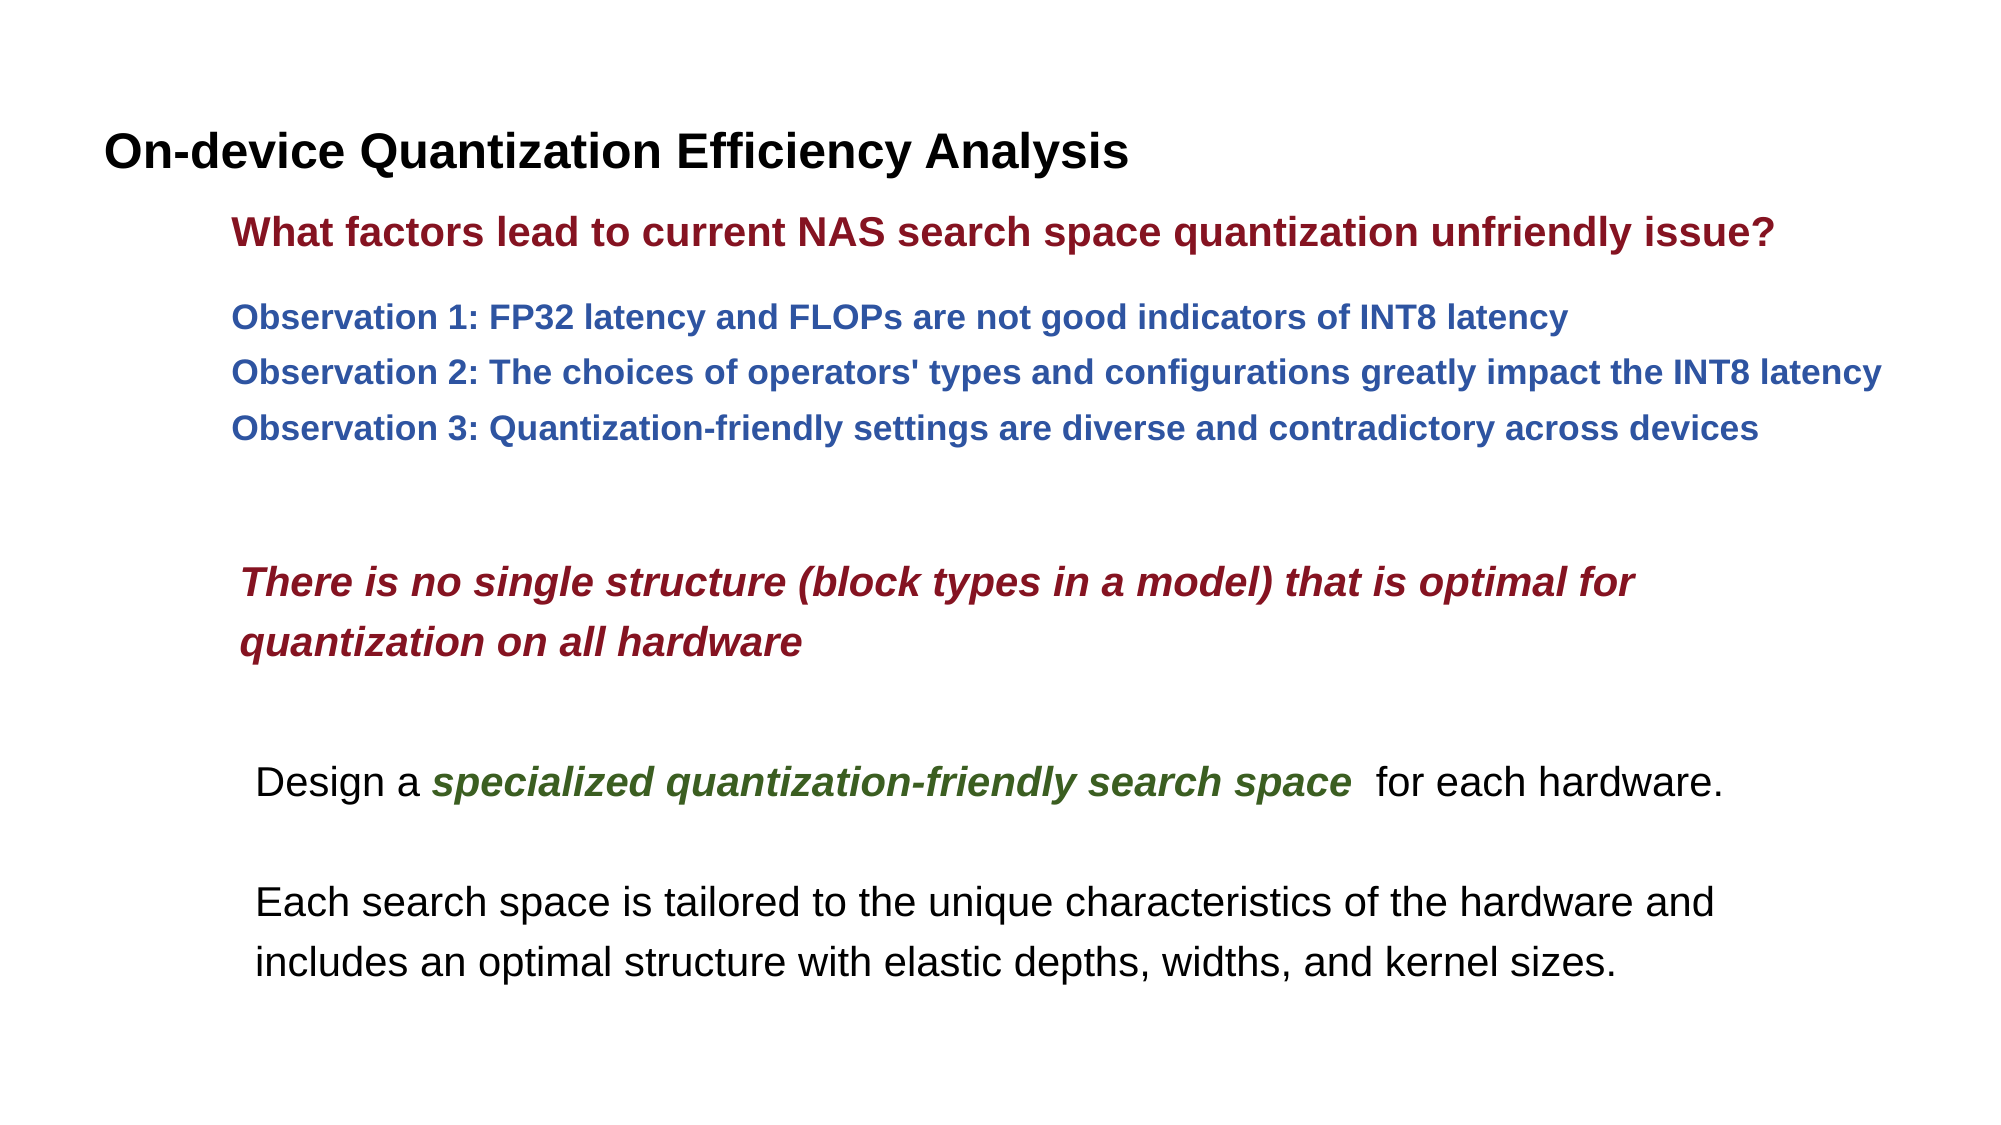

On-device Quantization Efficiency Analysis
What factors lead to current NAS search space quantization unfriendly issue?
Observation 1: FP32 latency and FLOPs are not good indicators of INT8 latency
Observation 2: The choices of operators' types and configurations greatly impact the INT8 latency
Observation 3: Quantization-friendly settings are diverse and contradictory across devices

There is no single structure (block types in a model) that is optimal for quantization on all hardware
Design a specialized quantization-friendly search space  for each hardware.

Each search space is tailored to the unique characteristics of the hardware and includes an optimal structure with elastic depths, widths, and kernel sizes.